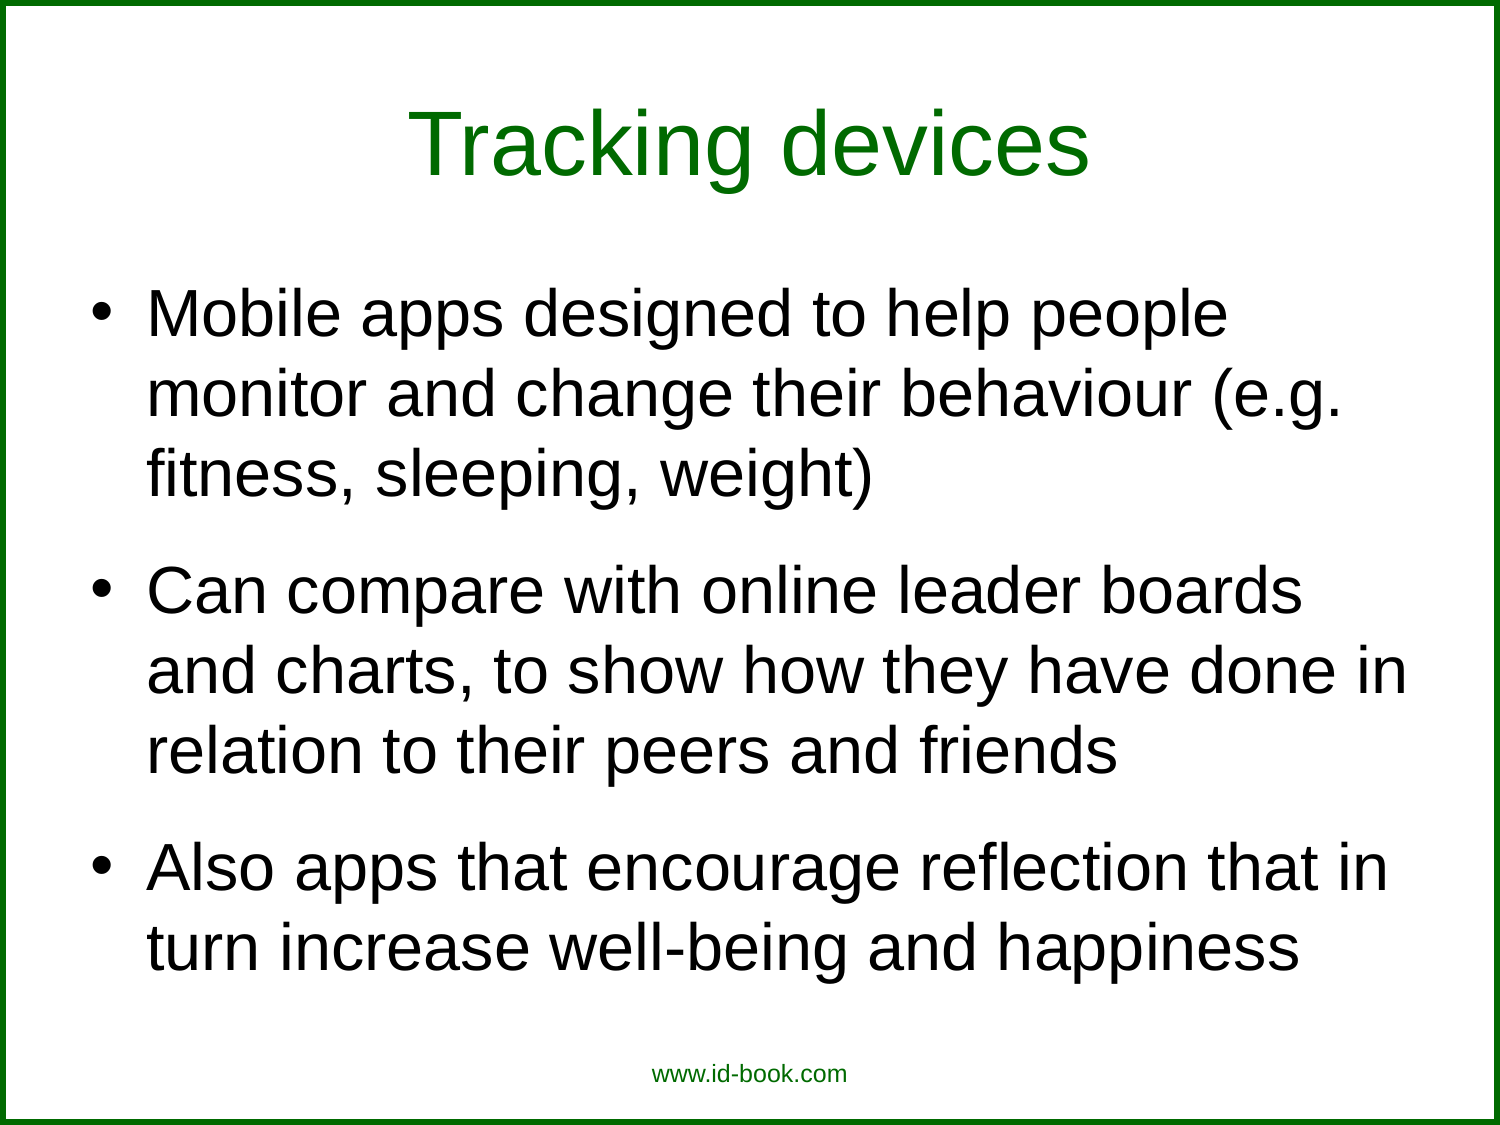

# Tracking devices
Mobile apps designed to help people monitor and change their behaviour (e.g. fitness, sleeping, weight)

Can compare with online leader boards and charts, to show how they have done in relation to their peers and friends

Also apps that encourage reflection that in turn increase well-being and happiness

www.id-book.com